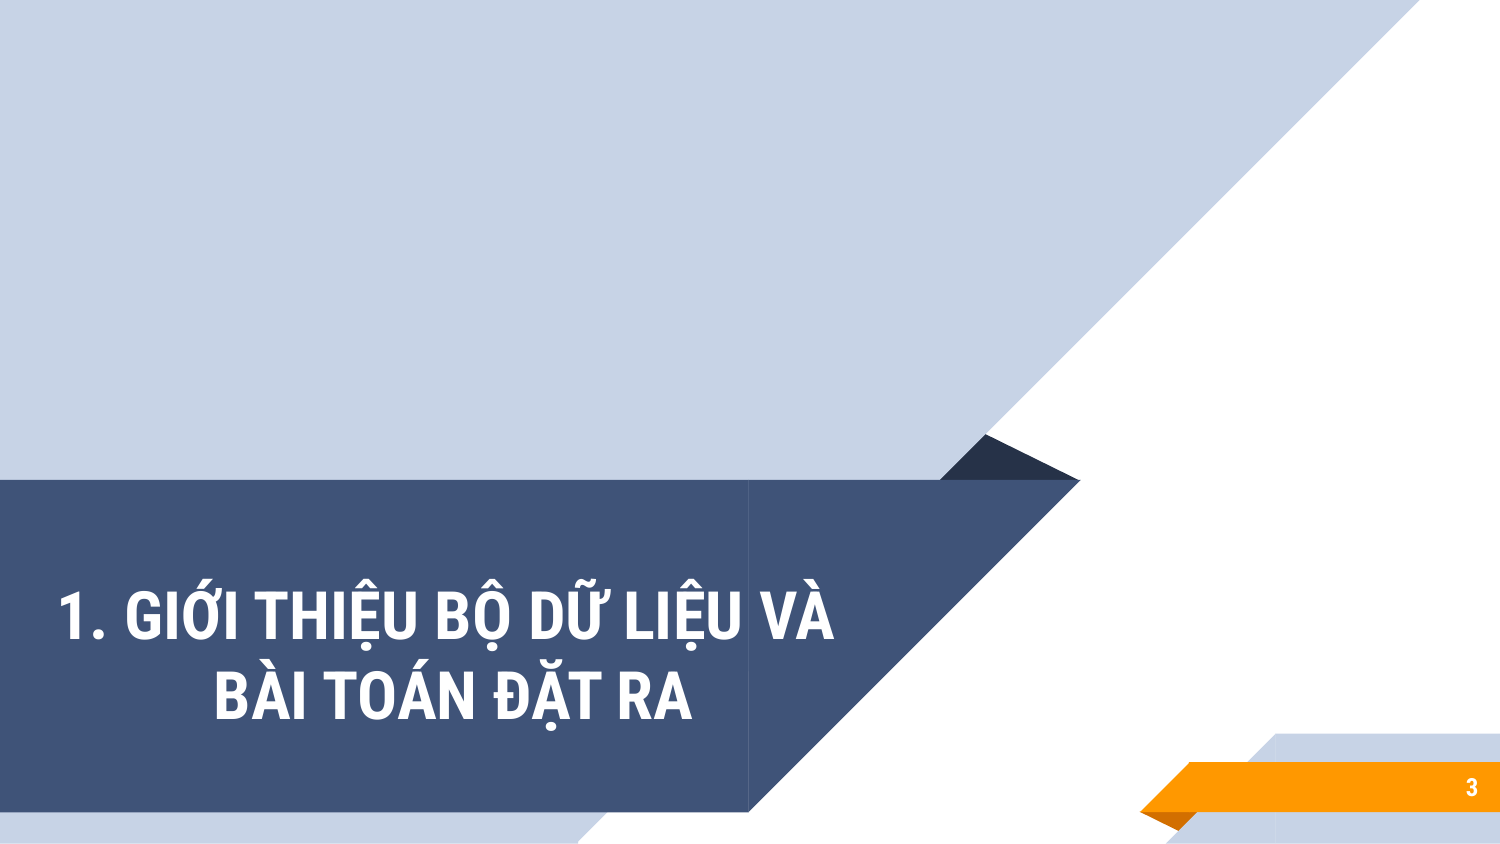

# 1. GIỚI THIỆU BỘ DỮ LIỆU VÀ BÀI TOÁN ĐẶT RA
3